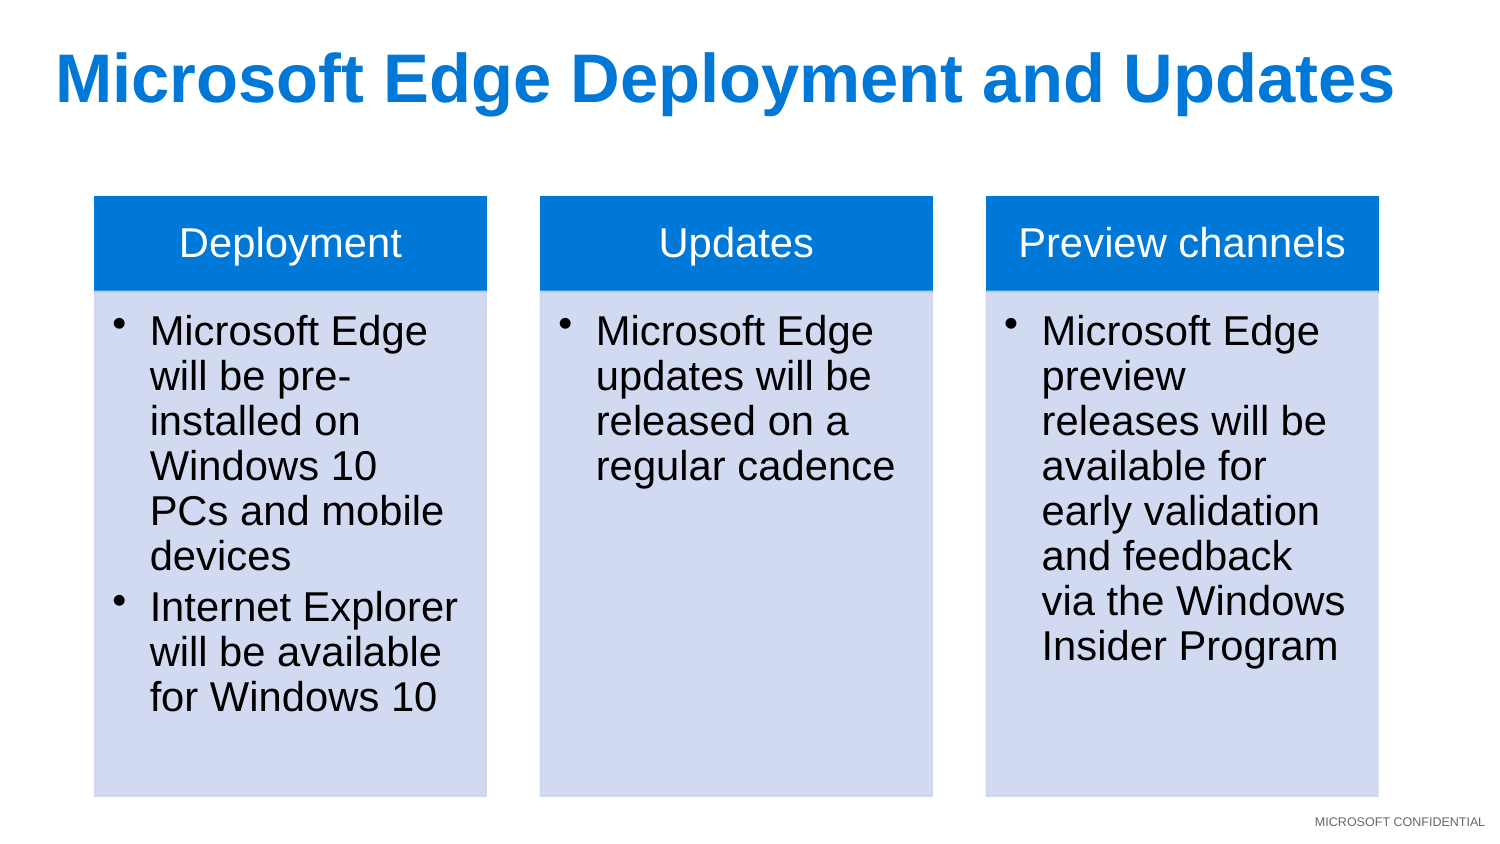

# Microsoft Edge Deployment and Updates
Deployment
Microsoft Edge will be pre-installed on Windows 10 PCs and mobile devices
Internet Explorer will be available for Windows 10
Updates
Microsoft Edge updates will be released on a regular cadence
Preview channels
Microsoft Edge preview releases will be available for early validation and feedback via the Windows Insider Program